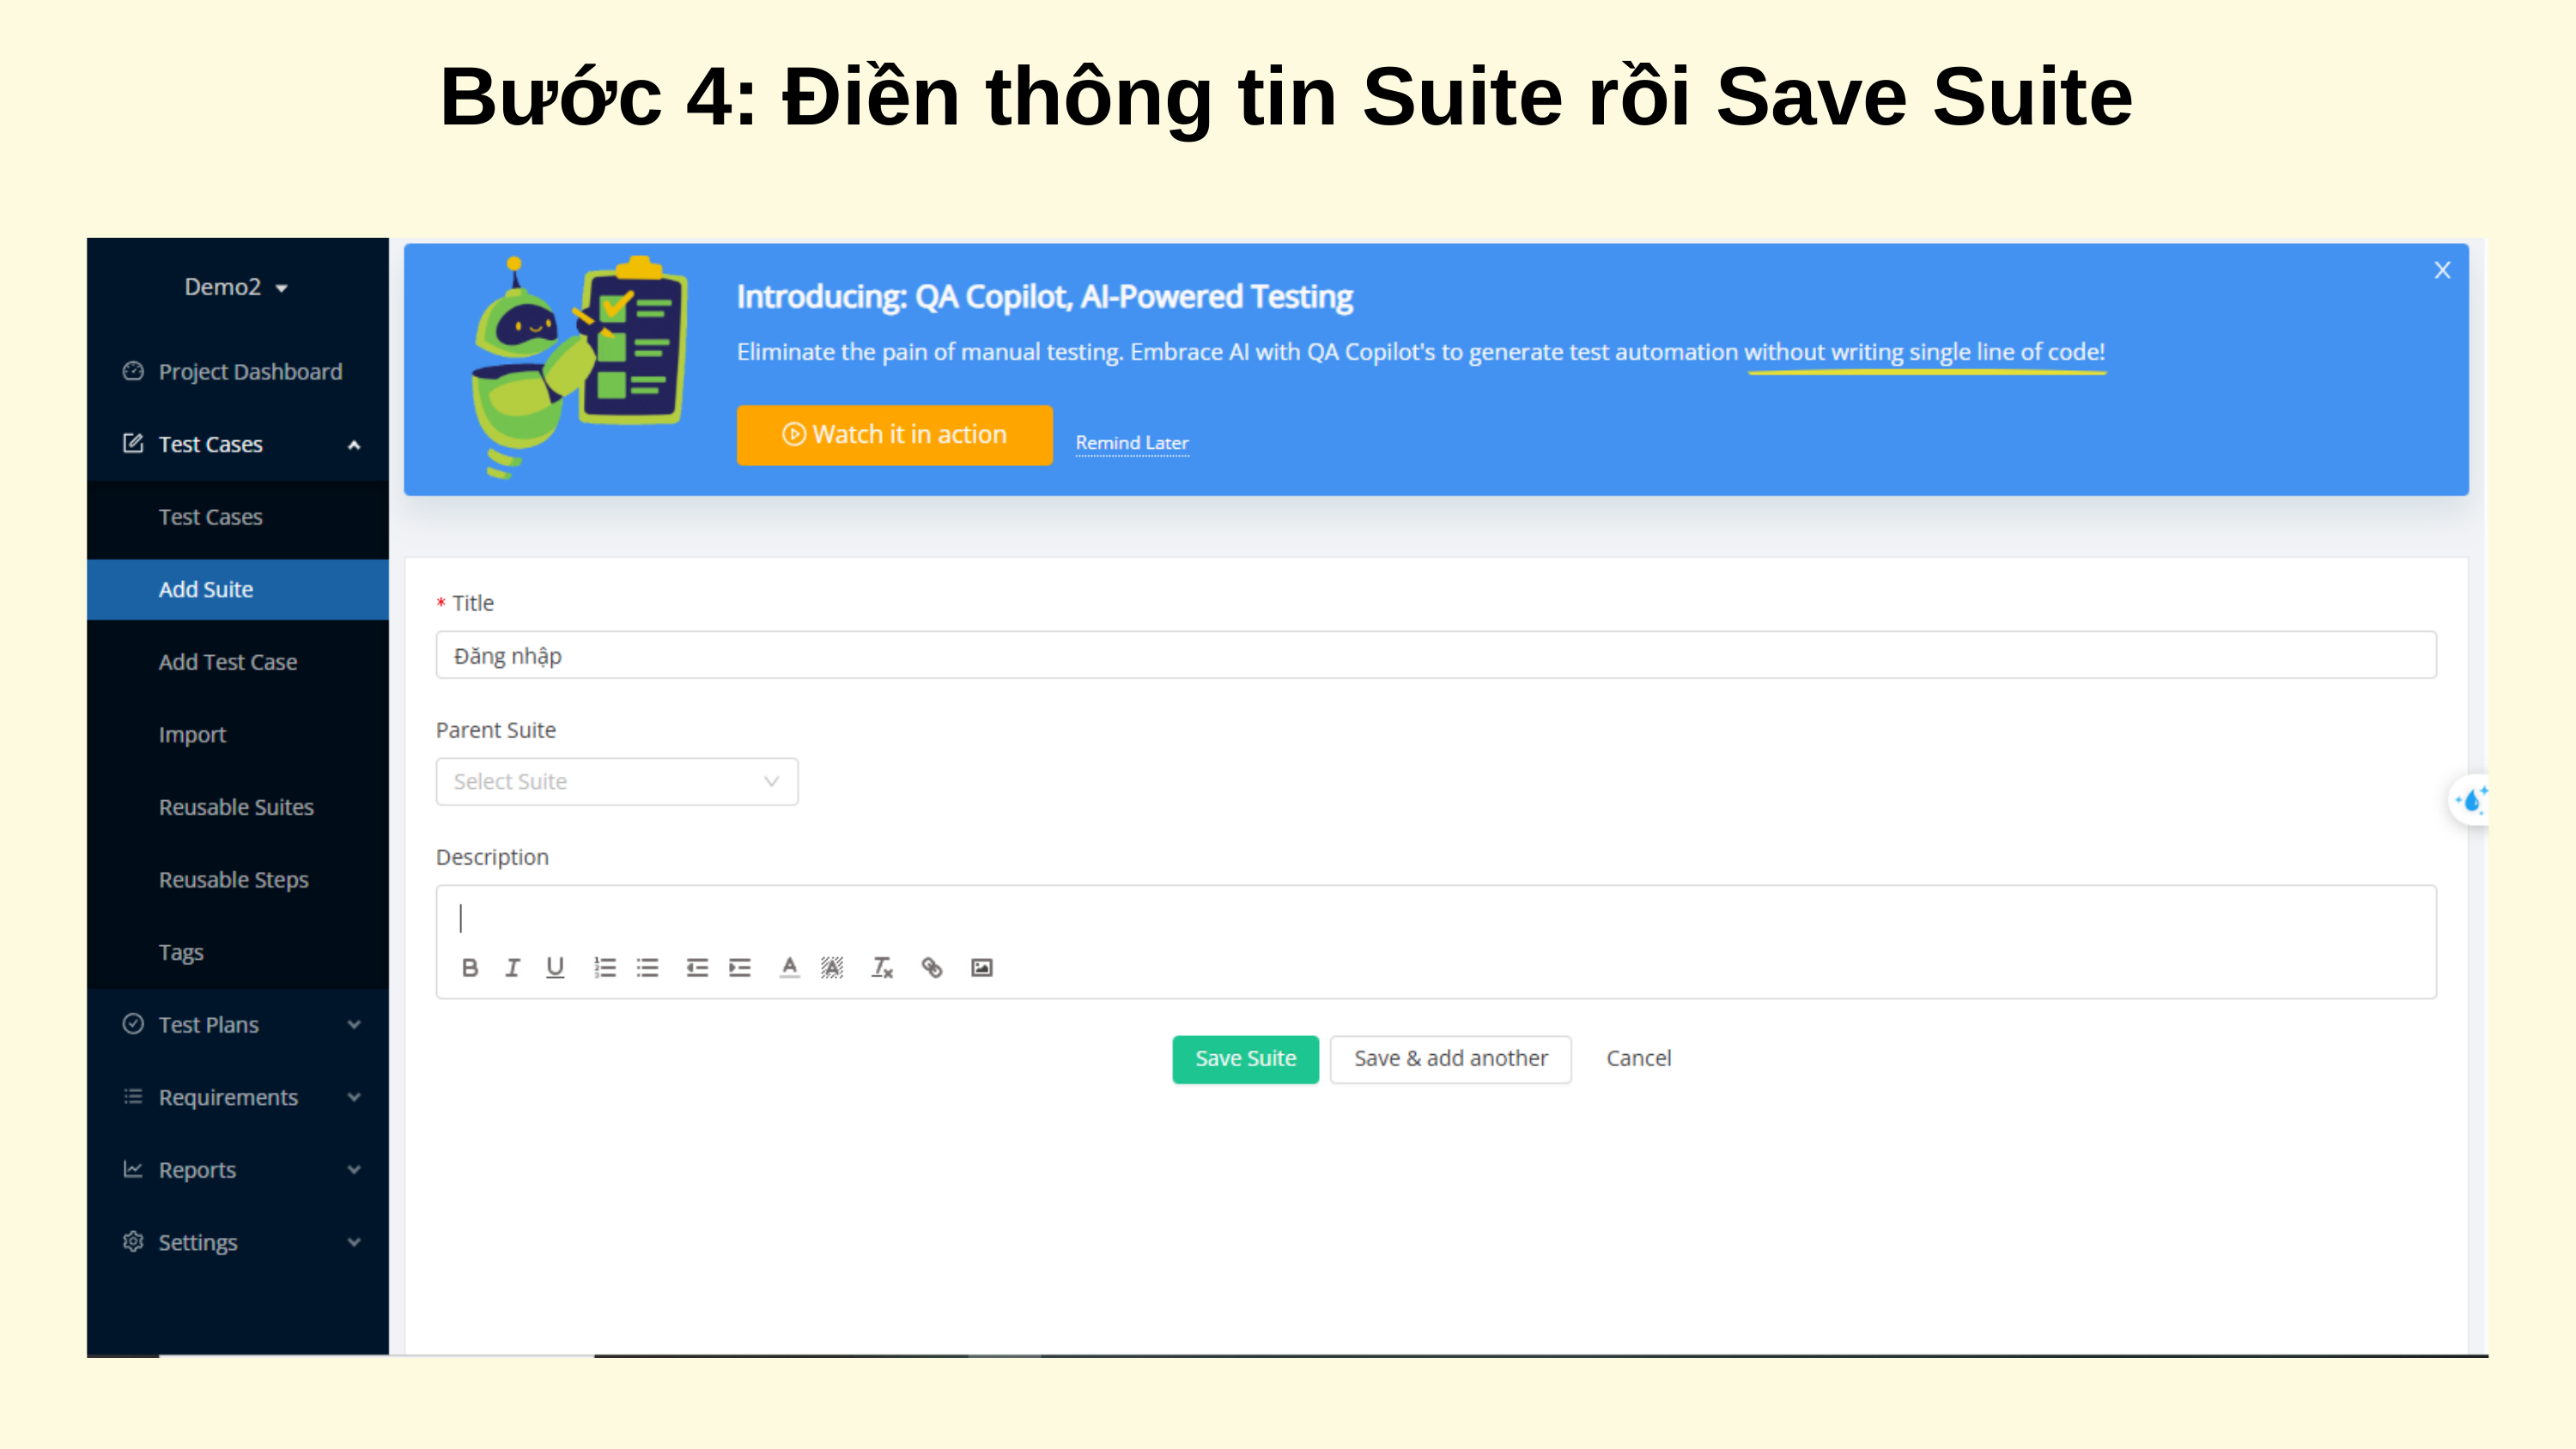

Bước 4: Điền thông tin Suite rồi Save Suite